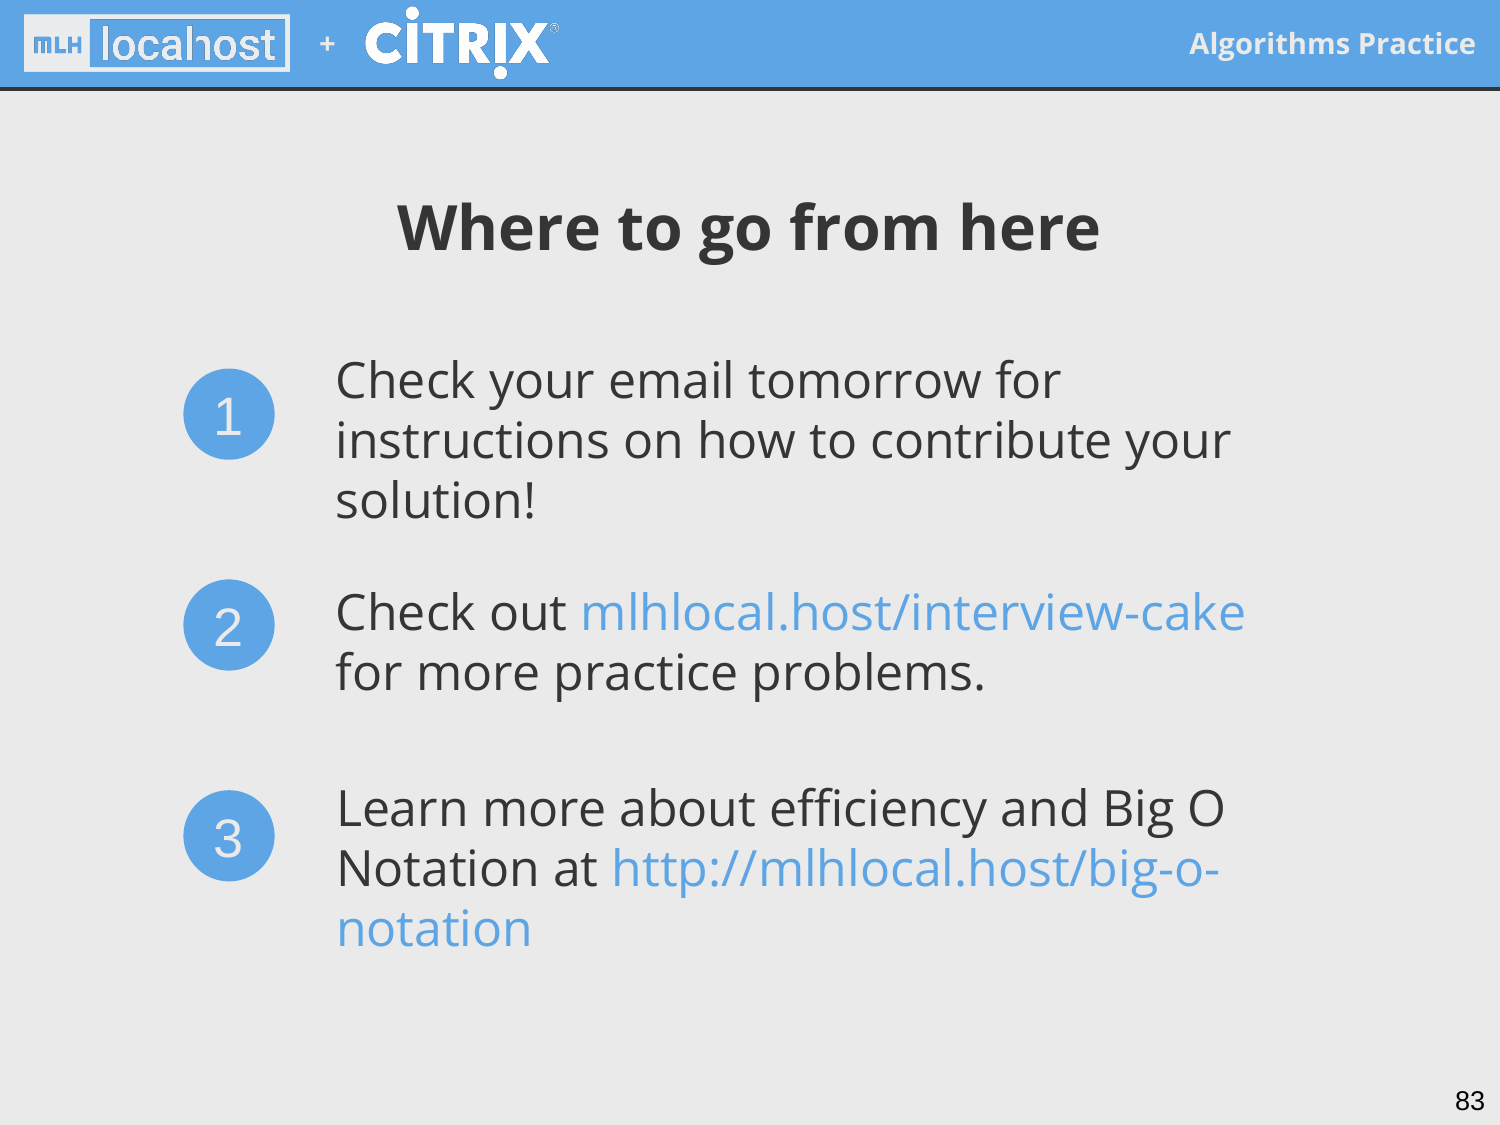

# Where to go from here
Check your email tomorrow for instructions on how to contribute your solution!
1
Check out mlhlocal.host/interview-cake for more practice problems.
2
Learn more about efficiency and Big O Notation at http://mlhlocal.host/big-o-notation
3